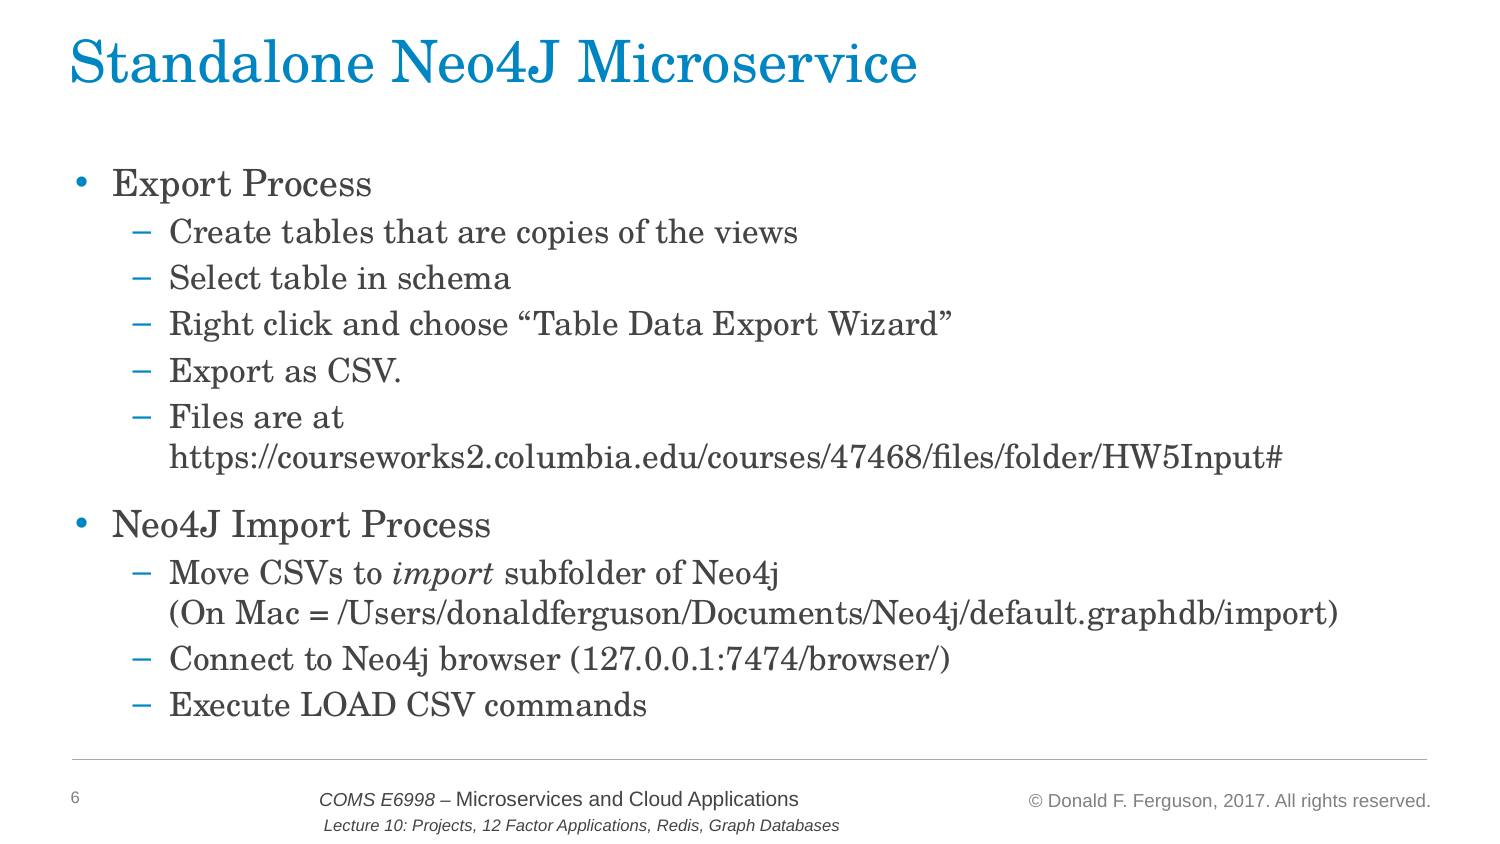

# Standalone Neo4J Microservice
Export Process
Create tables that are copies of the views
Select table in schema
Right click and choose “Table Data Export Wizard”
Export as CSV.
Files are at https://courseworks2.columbia.edu/courses/47468/files/folder/HW5Input#
Neo4J Import Process
Move CSVs to import subfolder of Neo4j
(On Mac = /Users/donaldferguson/Documents/Neo4j/default.graphdb/import)
Connect to Neo4j browser (127.0.0.1:7474/browser/)
Execute LOAD CSV commands